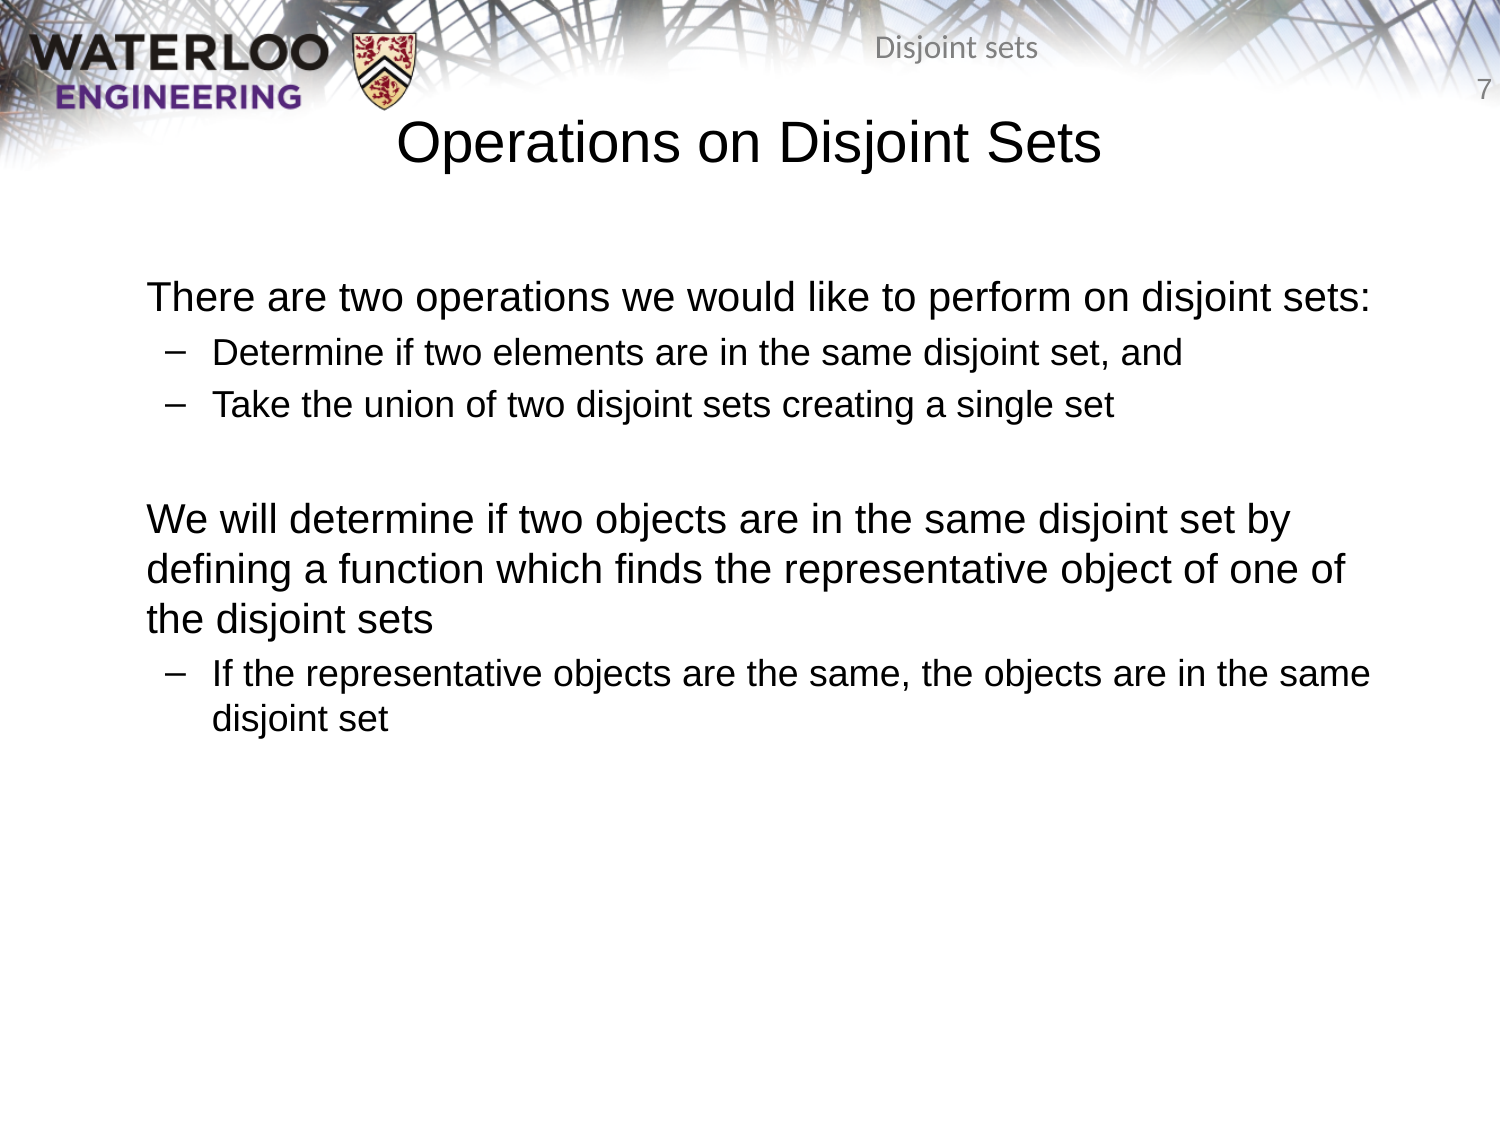

Operations on Disjoint Sets
	There are two operations we would like to perform on disjoint sets:
Determine if two elements are in the same disjoint set, and
Take the union of two disjoint sets creating a single set

	We will determine if two objects are in the same disjoint set by defining a function which finds the representative object of one of the disjoint sets
If the representative objects are the same, the objects are in the same disjoint set